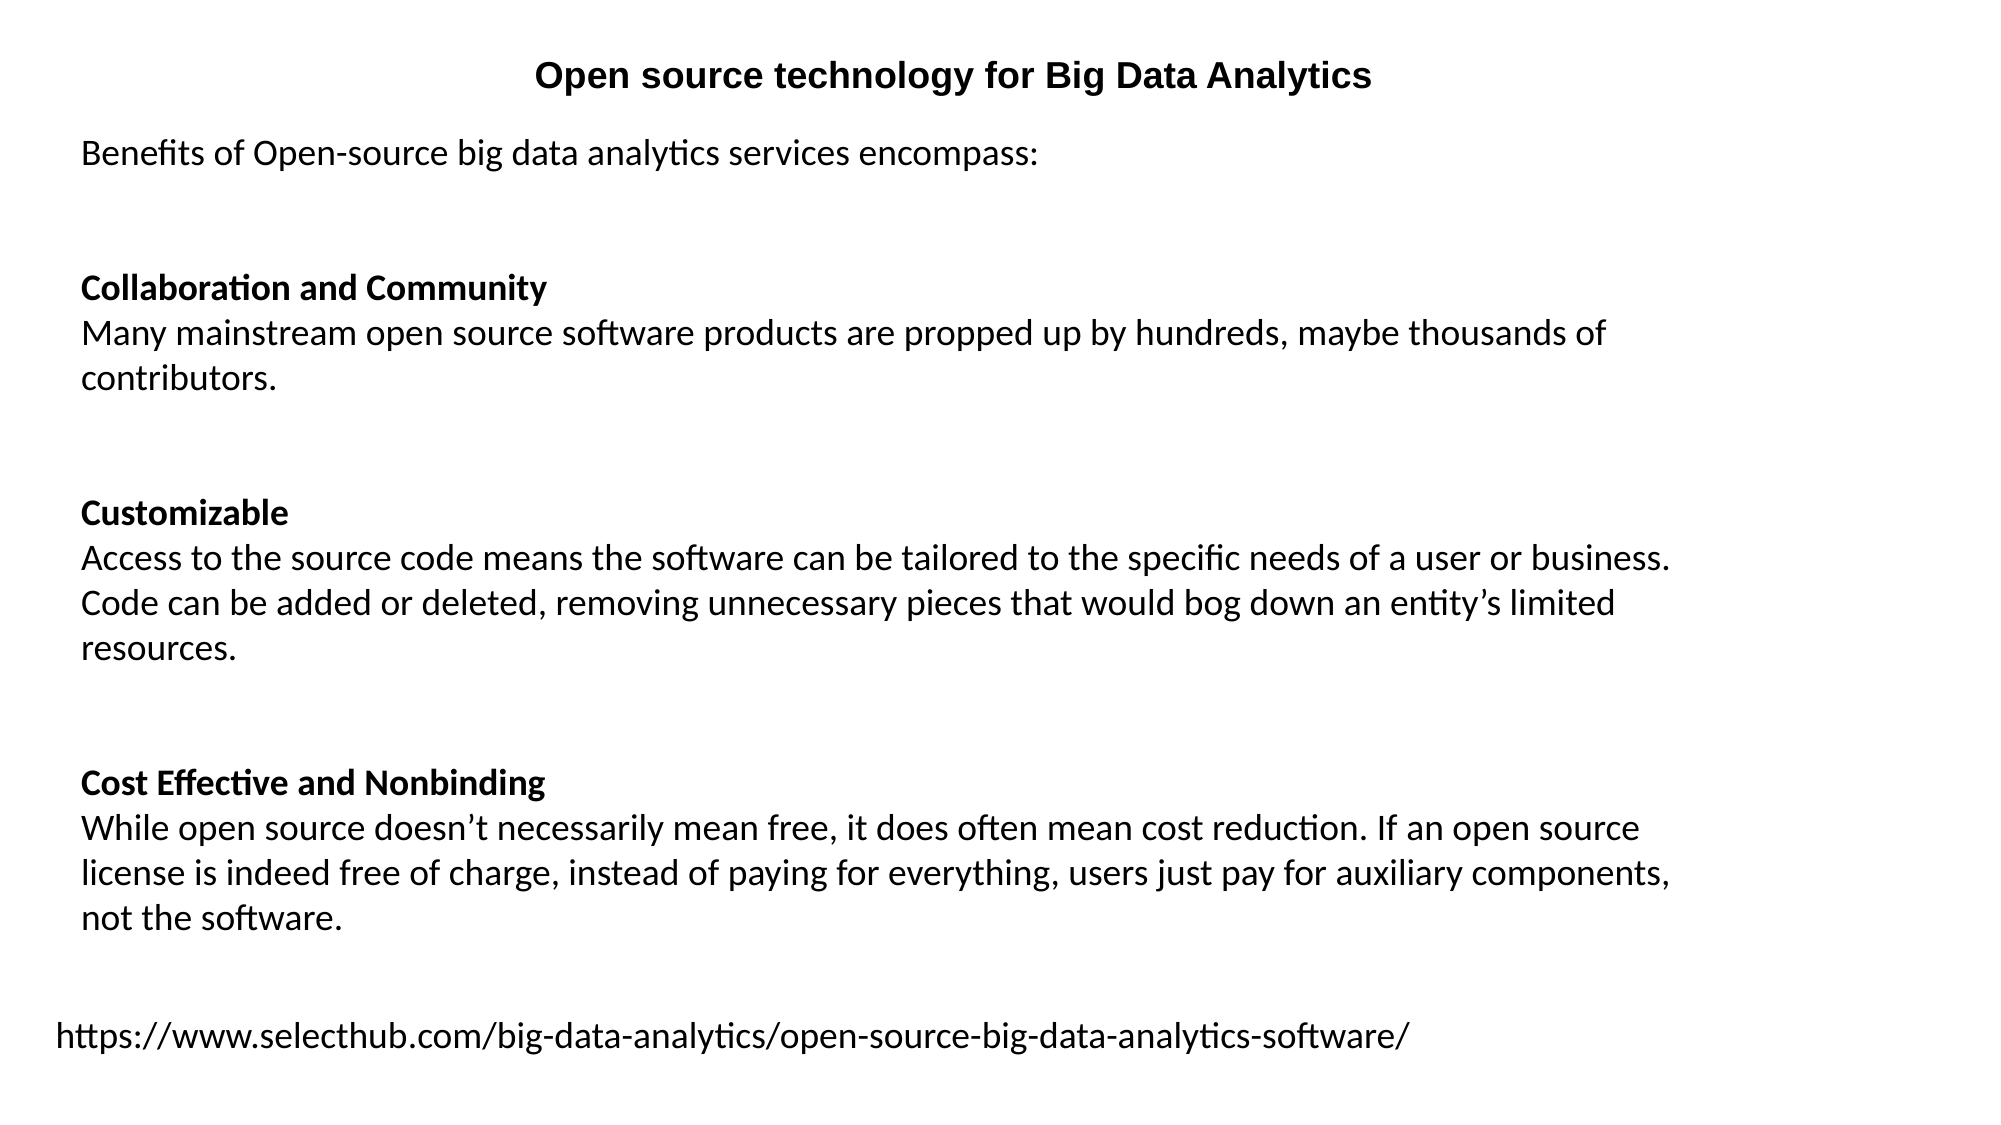

Open source technology for Big Data Analytics
Benefits of Open-source big data analytics services encompass:

Collaboration and Community
Many mainstream open source software products are propped up by hundreds, maybe thousands of contributors.

Customizable
Access to the source code means the software can be tailored to the specific needs of a user or business. Code can be added or deleted, removing unnecessary pieces that would bog down an entity’s limited resources.

Cost Effective and Nonbinding
While open source doesn’t necessarily mean free, it does often mean cost reduction. If an open source license is indeed free of charge, instead of paying for everything, users just pay for auxiliary components, not the software.

https://www.selecthub.com/big-data-analytics/open-source-big-data-analytics-software/